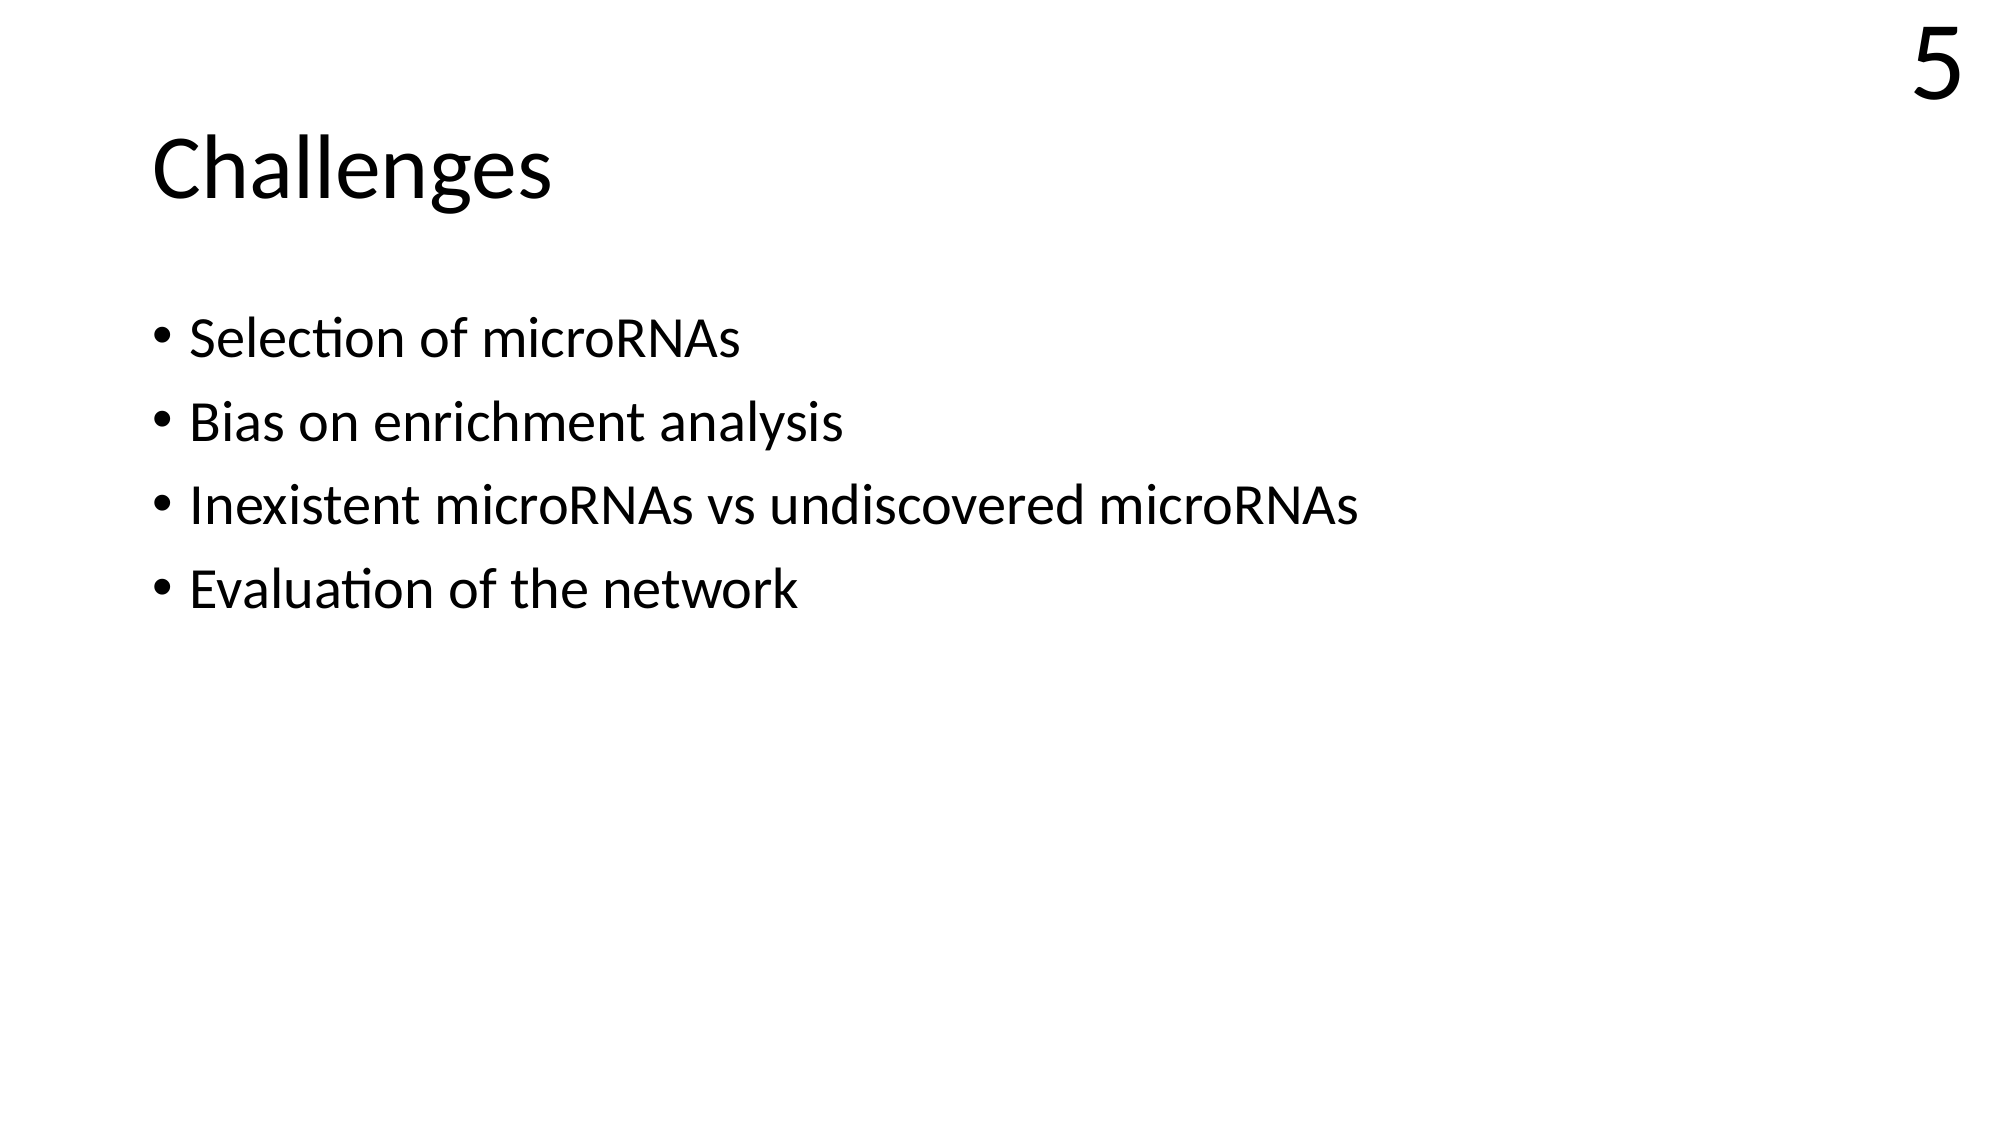

5
# Challenges
Selection of microRNAs
Bias on enrichment analysis
Inexistent microRNAs vs undiscovered microRNAs
Evaluation of the network